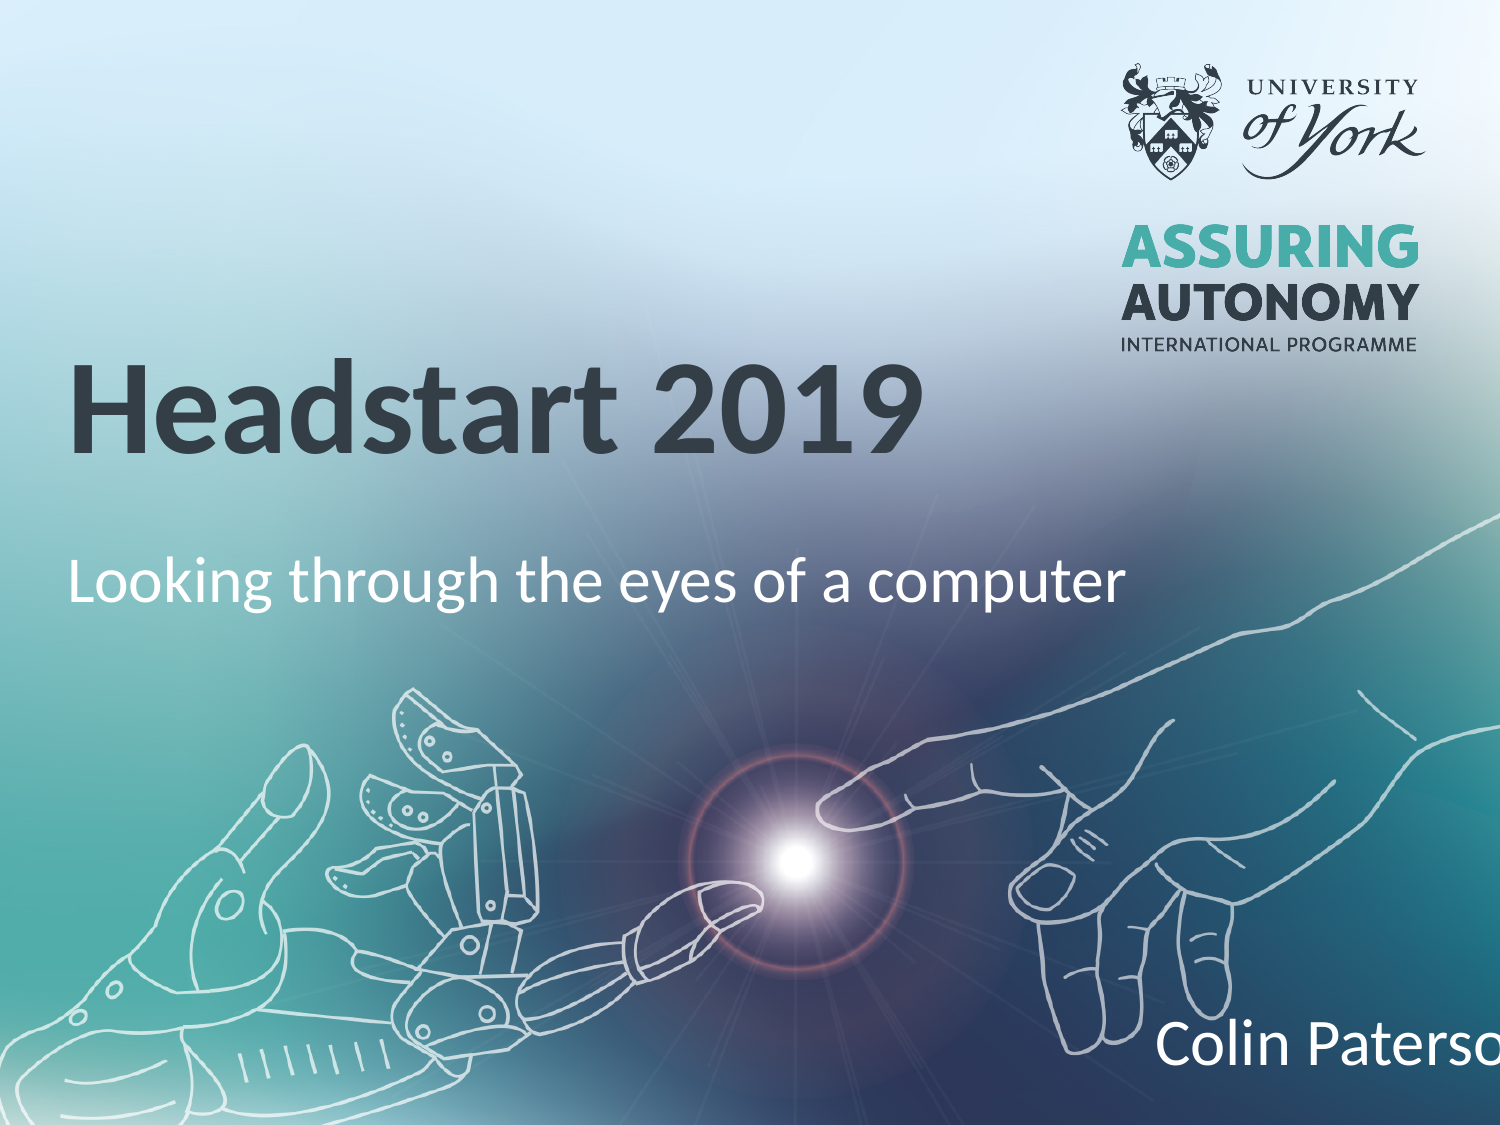

# Headstart 2019
Looking through the eyes of a computer
Colin Paterson